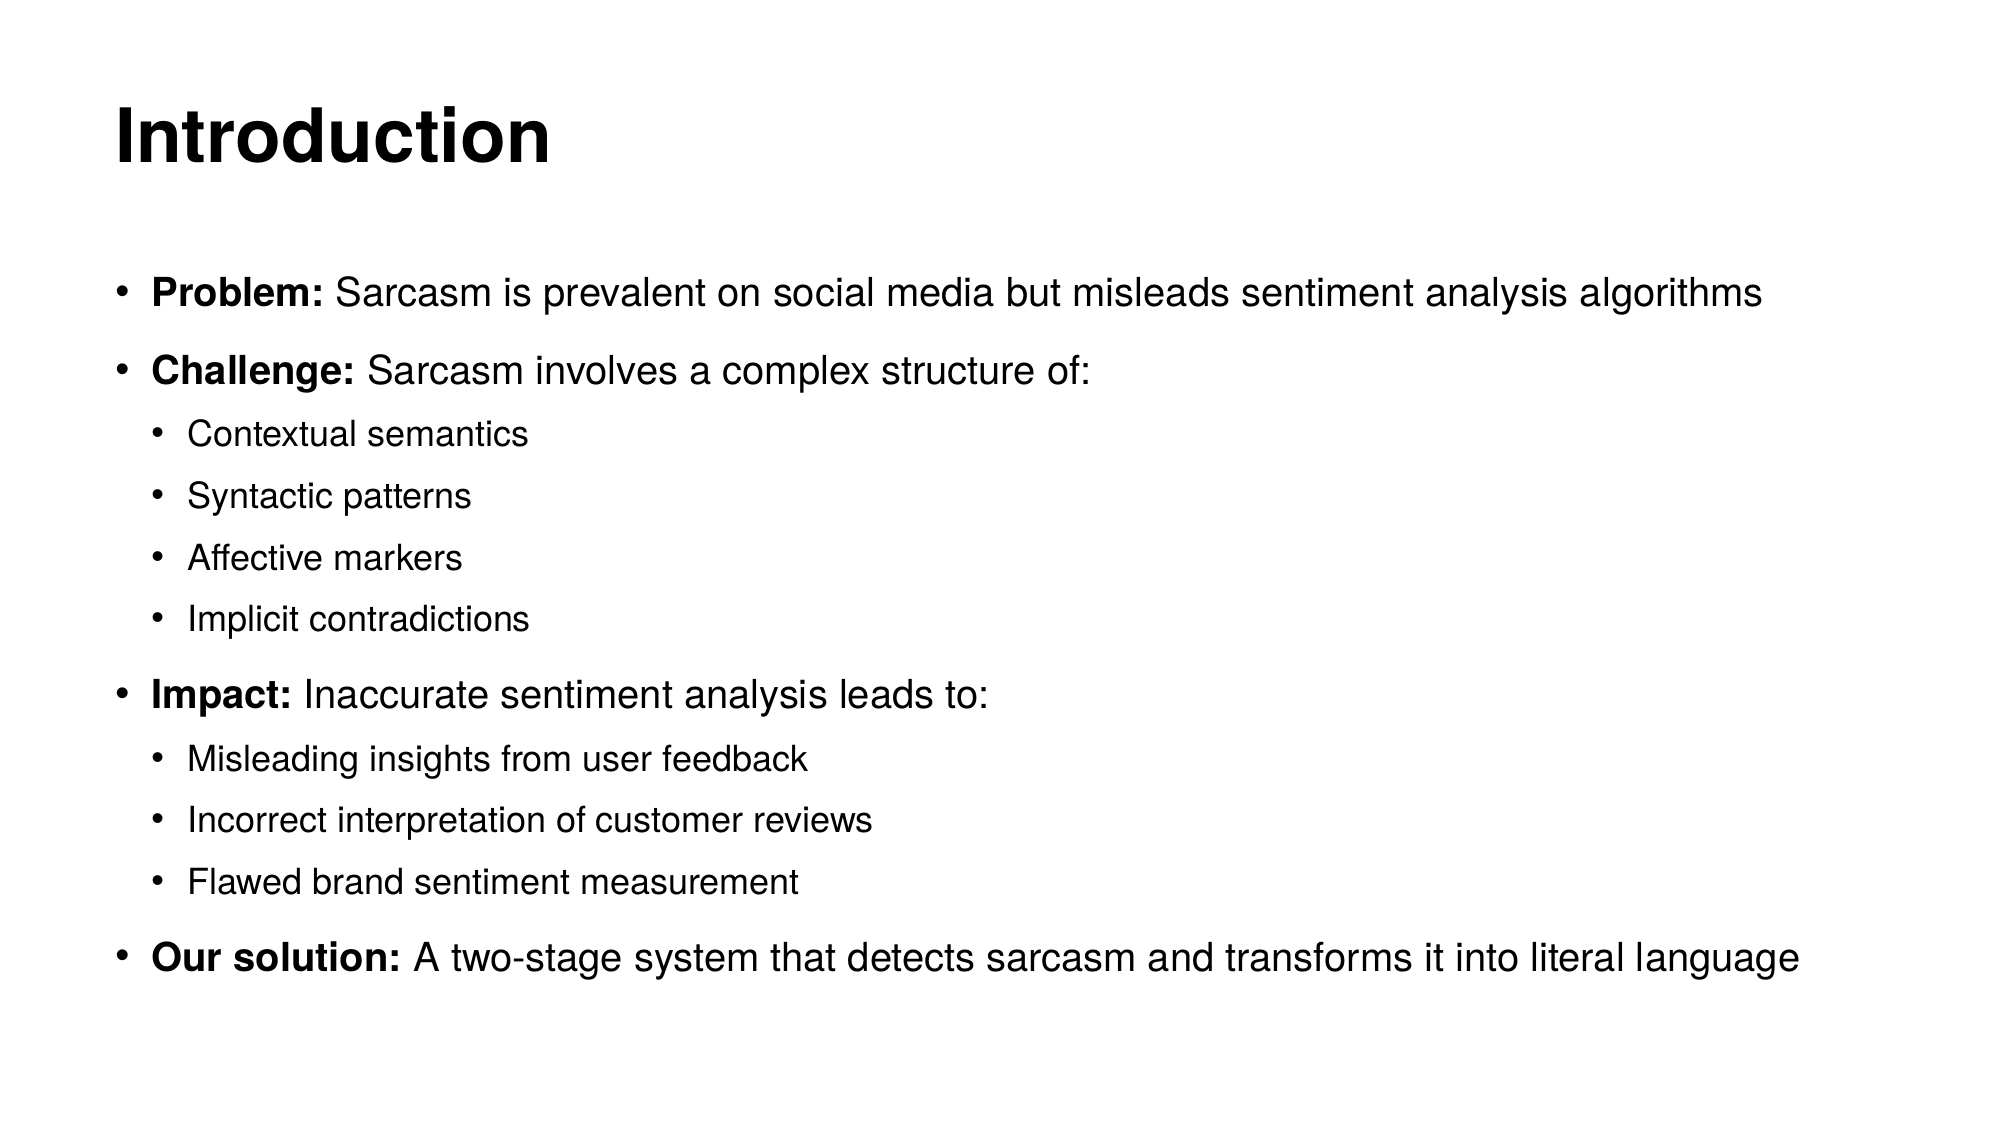

# Introduction
Problem: Sarcasm is prevalent on social media but misleads sentiment analysis algorithms
Challenge: Sarcasm involves a complex structure of:
Contextual semantics
Syntactic patterns
Affective markers
Implicit contradictions
Impact: Inaccurate sentiment analysis leads to:
Misleading insights from user feedback
Incorrect interpretation of customer reviews
Flawed brand sentiment measurement
Our solution: A two-stage system that detects sarcasm and transforms it into literal language